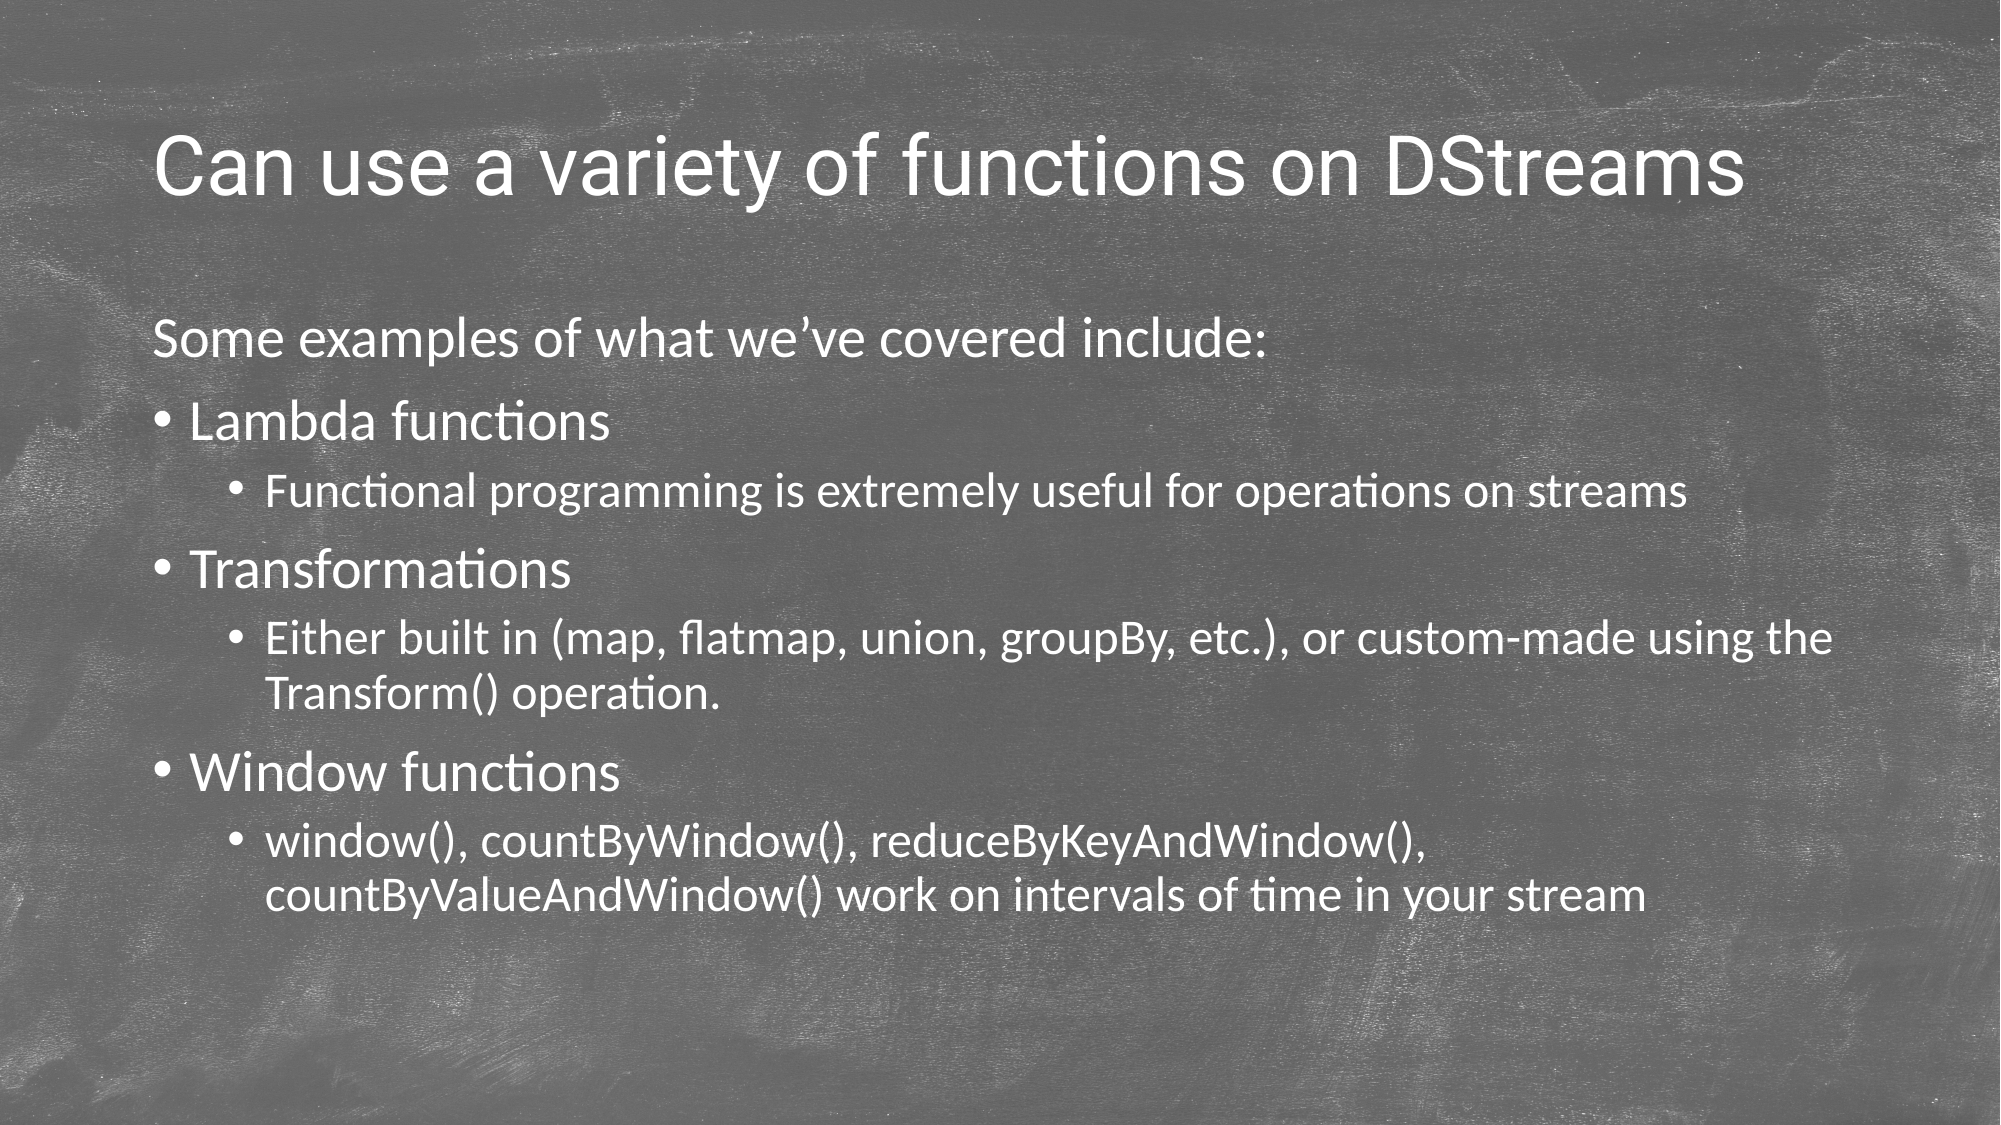

# Can use a variety of functions on DStreams
Some examples of what we’ve covered include:
Lambda functions
Functional programming is extremely useful for operations on streams
Transformations
Either built in (map, flatmap, union, groupBy, etc.), or custom-made using the Transform() operation.
Window functions
window(), countByWindow(), reduceByKeyAndWindow(), countByValueAndWindow() work on intervals of time in your stream